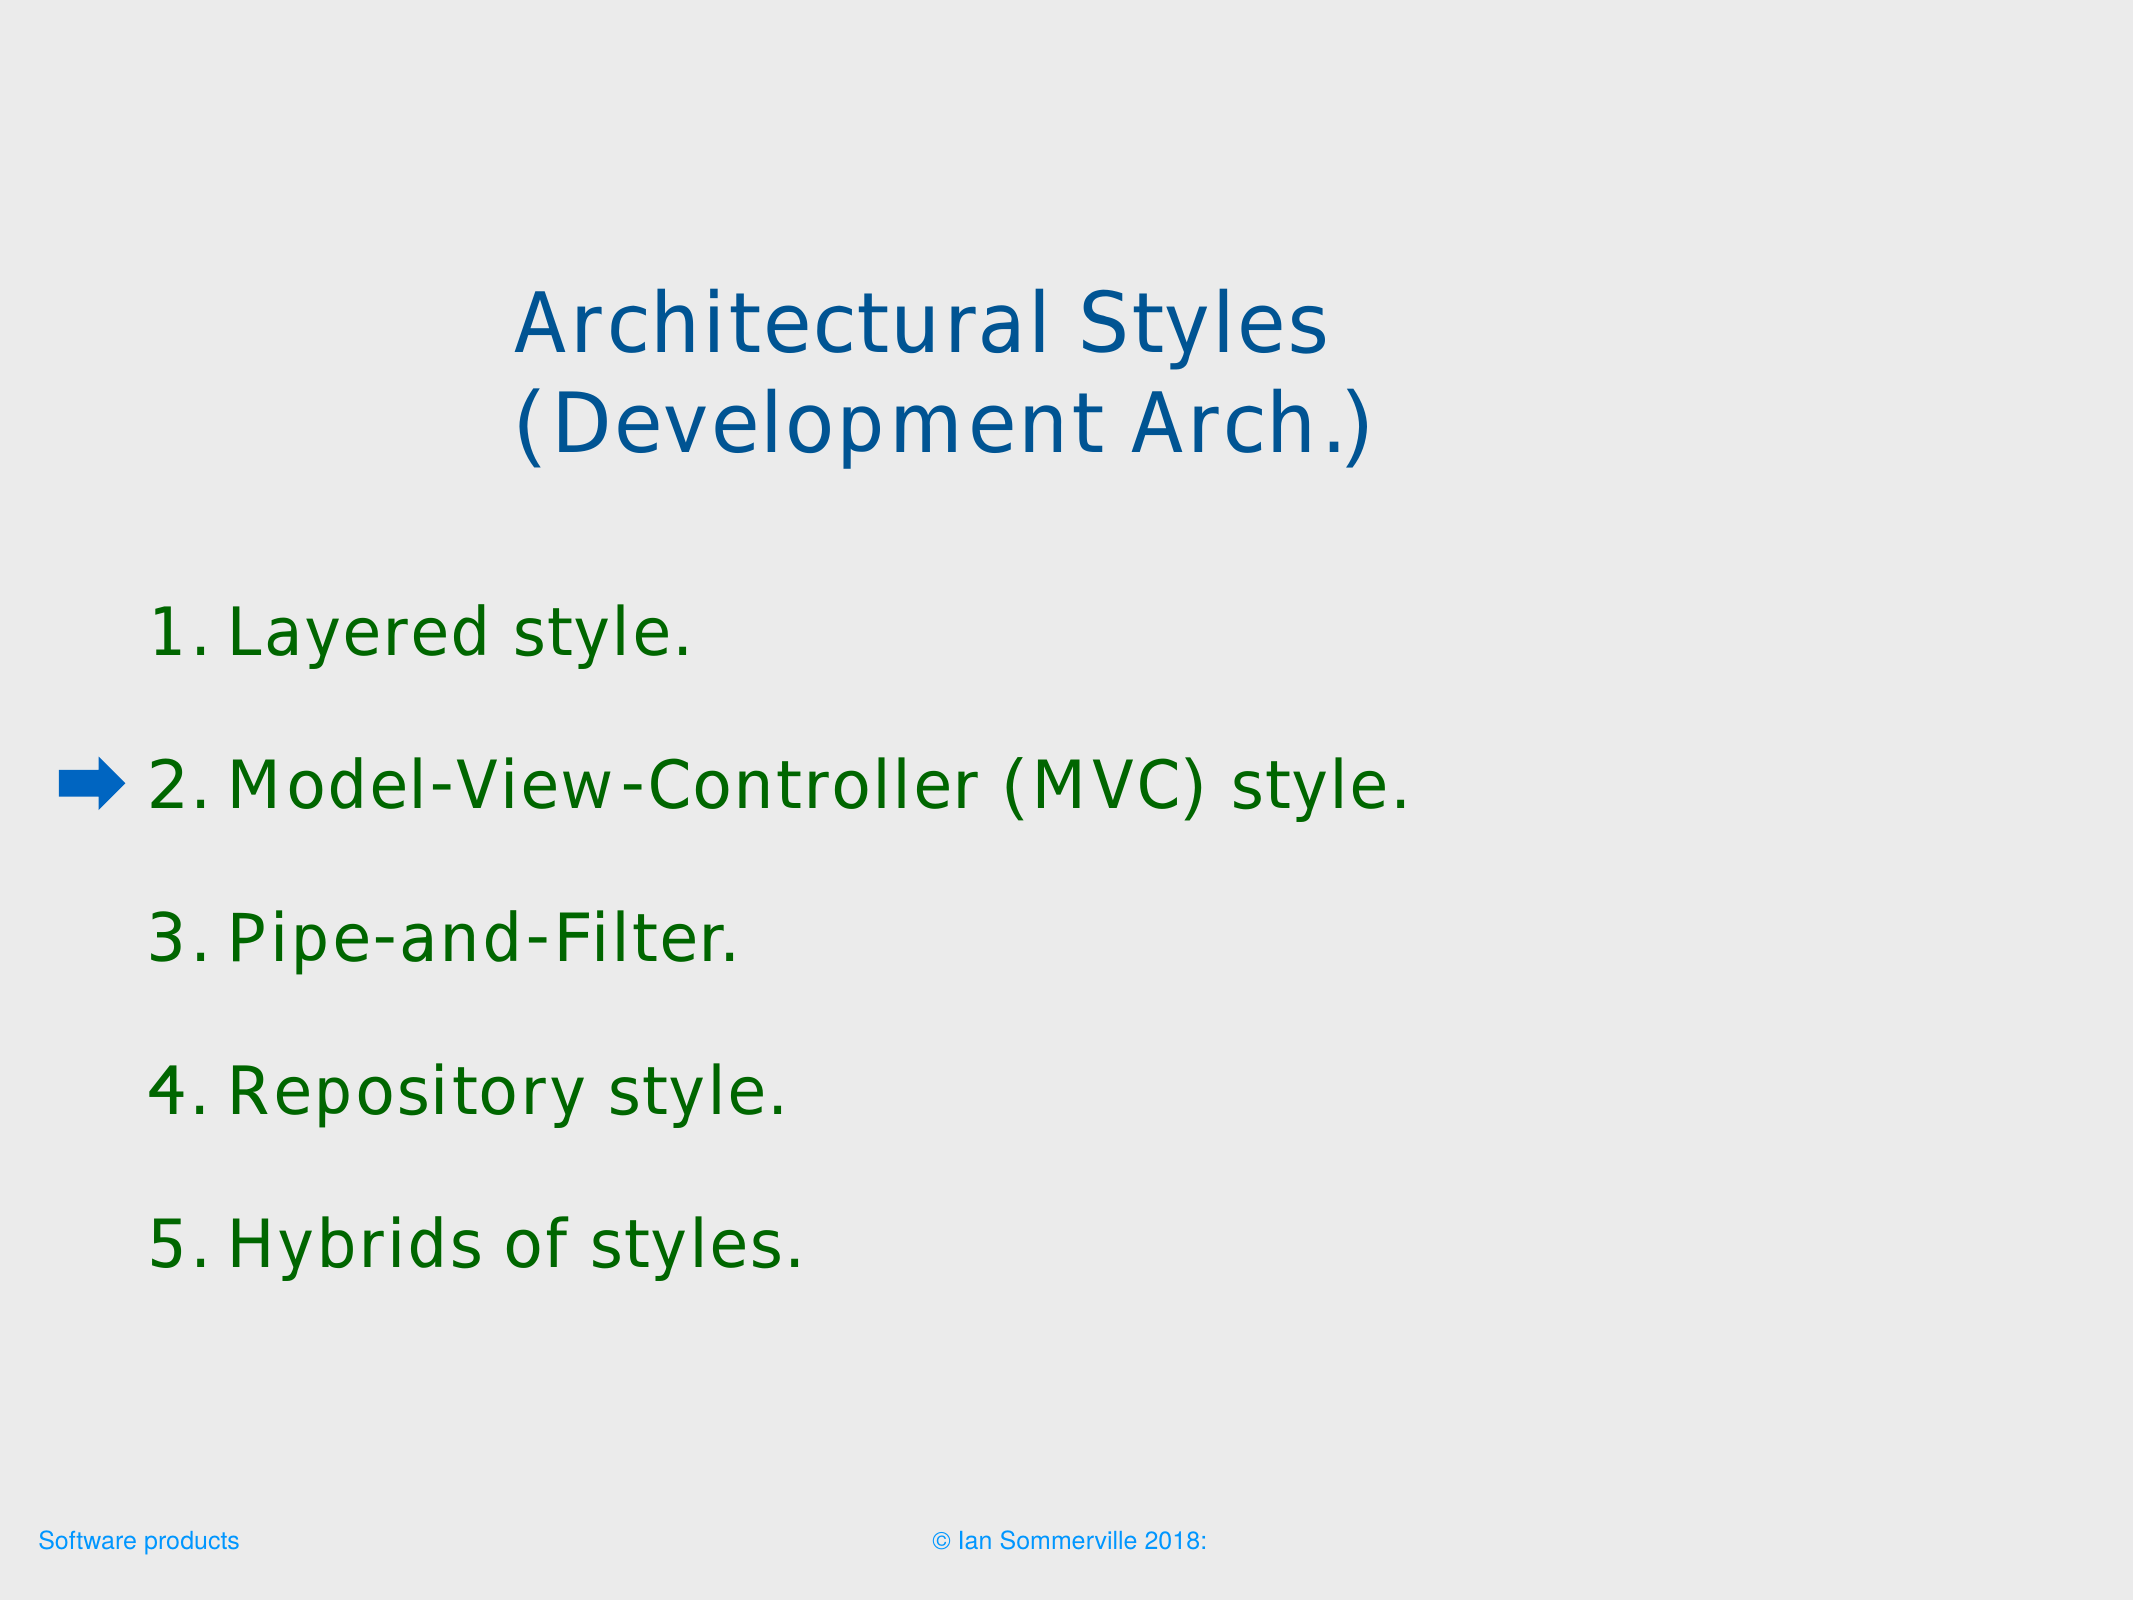

Architectural Styles
(Development Arch.)

Layered style.
Model-View-Controller (MVC) style.
Pipe-and-Filter.
Repository style.
Hybrids of styles.